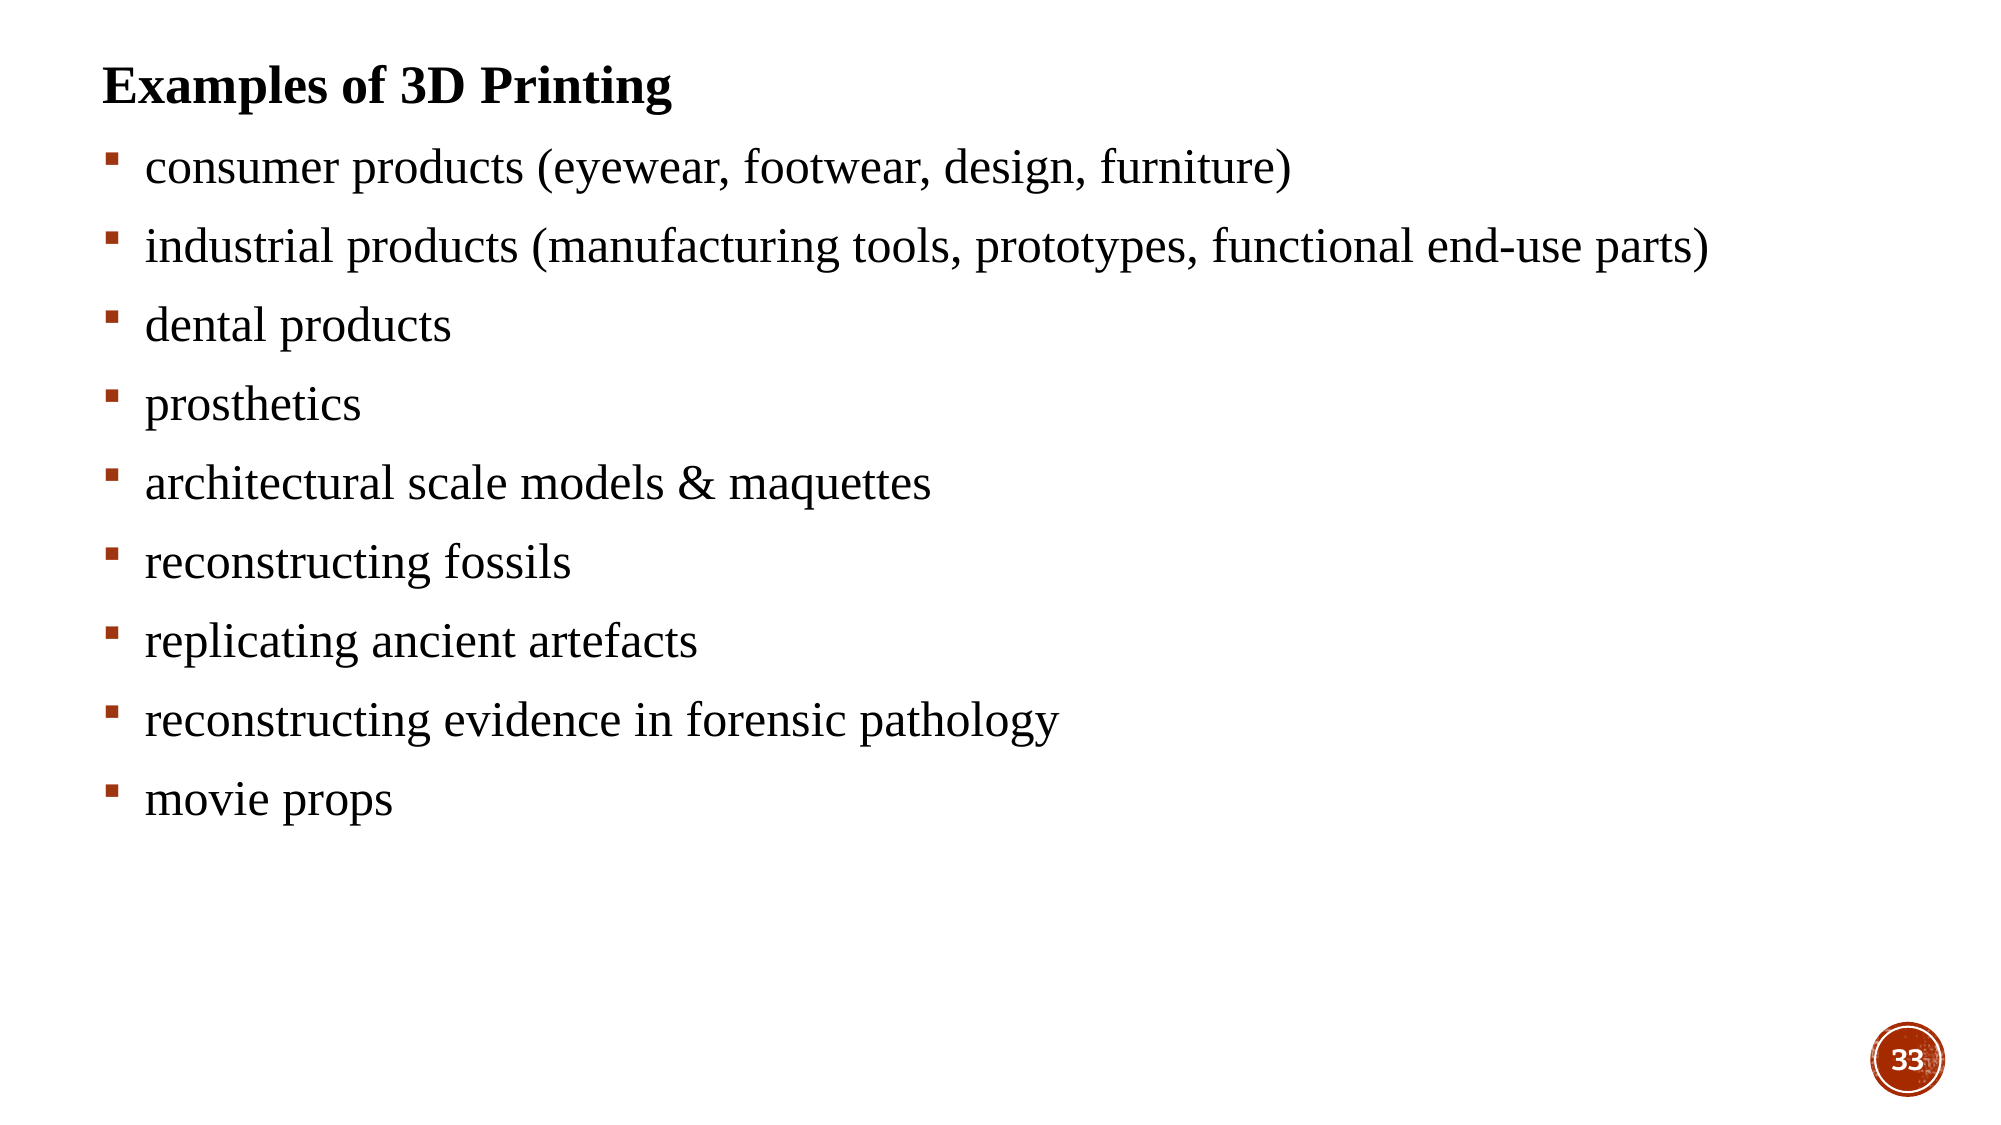

Examples of 3D Printing
 consumer products (eyewear, footwear, design, furniture)
 industrial products (manufacturing tools, prototypes, functional end-use parts)
 dental products
 prosthetics
 architectural scale models & maquettes
 reconstructing fossils
 replicating ancient artefacts
 reconstructing evidence in forensic pathology
 movie props

33